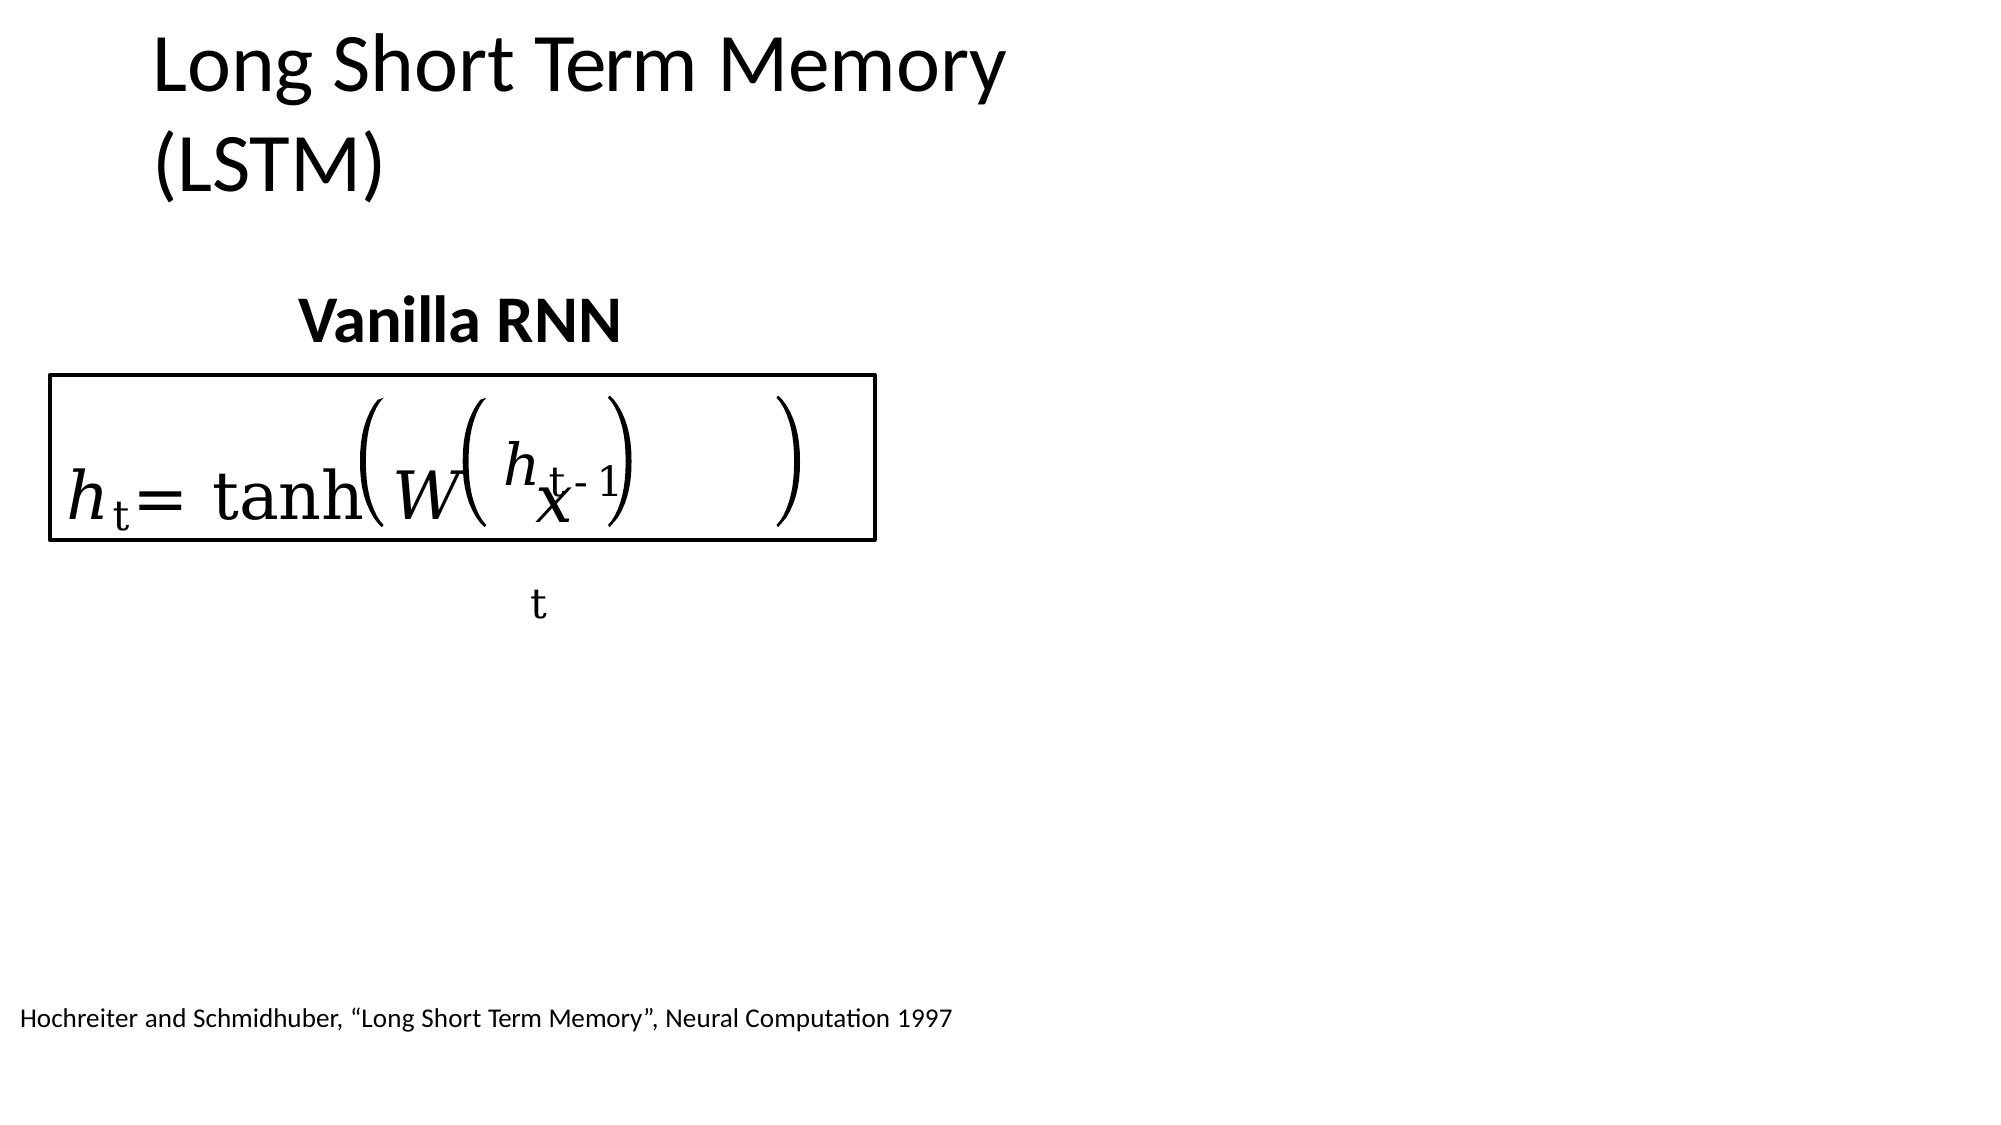

# Long Short Term Memory (LSTM)
Vanilla RNN

ℎt= tanh	𝑊	ℎt-1
𝑥t
Hochreiter and Schmidhuber, “Long Short Term Memory”, Neural Computation 1997